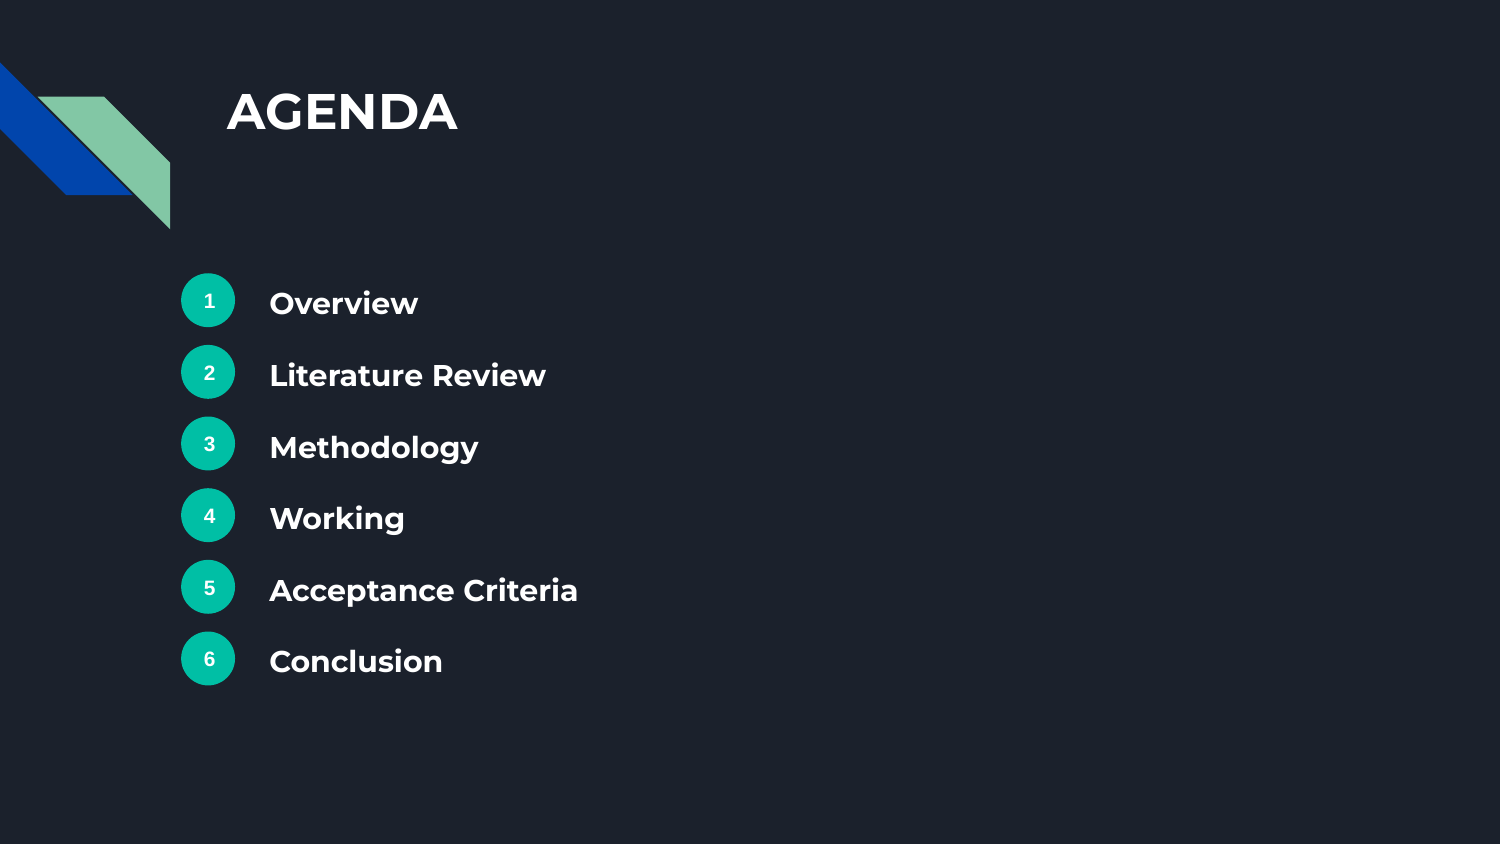

# AGENDA
Overview
1
Literature Review
2
Methodology
3
Working
4
Acceptance Criteria
5
Conclusion
6